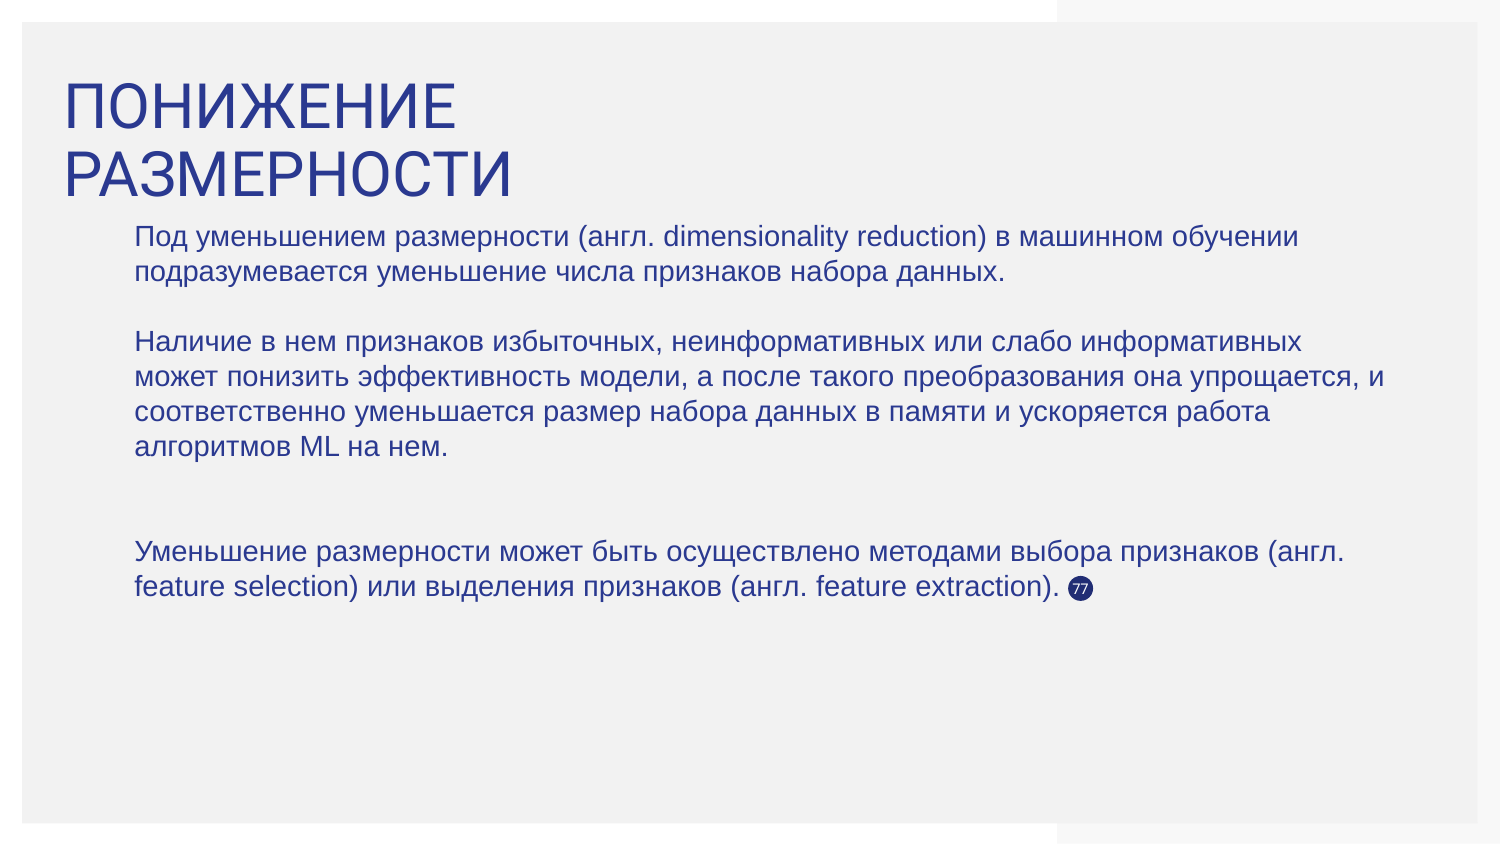

# ПОНИЖЕНИЕ РАЗМЕРНОСТИ
Под уменьшением размерности (англ. dimensionality reduction) в машинном обучении подразумевается уменьшение числа признаков набора данных.

Наличие в нем признаков избыточных, неинформативных или слабо информативных может понизить эффективность модели, а после такого преобразования она упрощается, и соответственно уменьшается размер набора данных в памяти и ускоряется работа алгоритмов ML на нем.

Уменьшение размерности может быть осуществлено методами выбора признаков (англ. feature selection) или выделения признаков (англ. feature extraction).
77